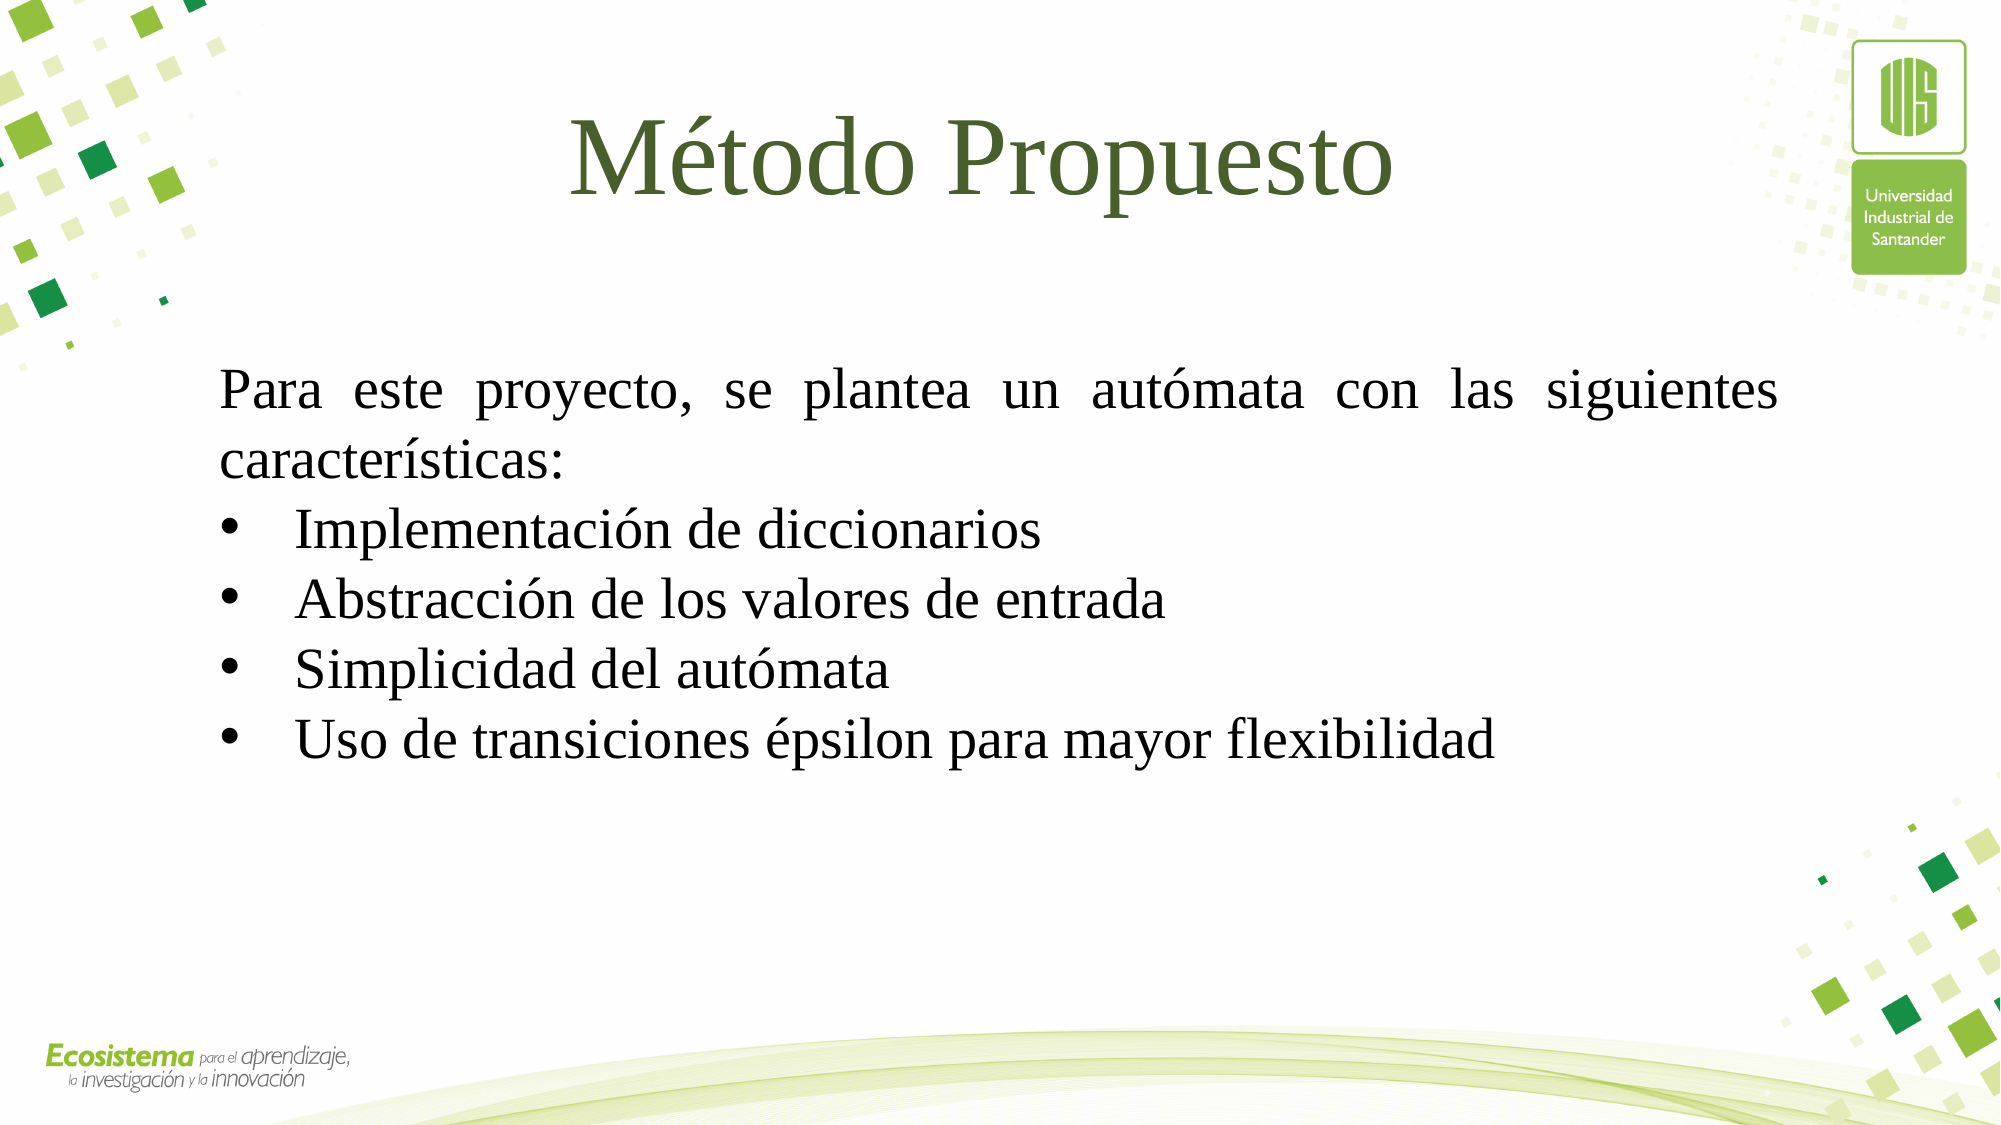

# Método Propuesto
Para este proyecto, se plantea un autómata con las siguientes características:
Implementación de diccionarios
Abstracción de los valores de entrada
Simplicidad del autómata
Uso de transiciones épsilon para mayor flexibilidad